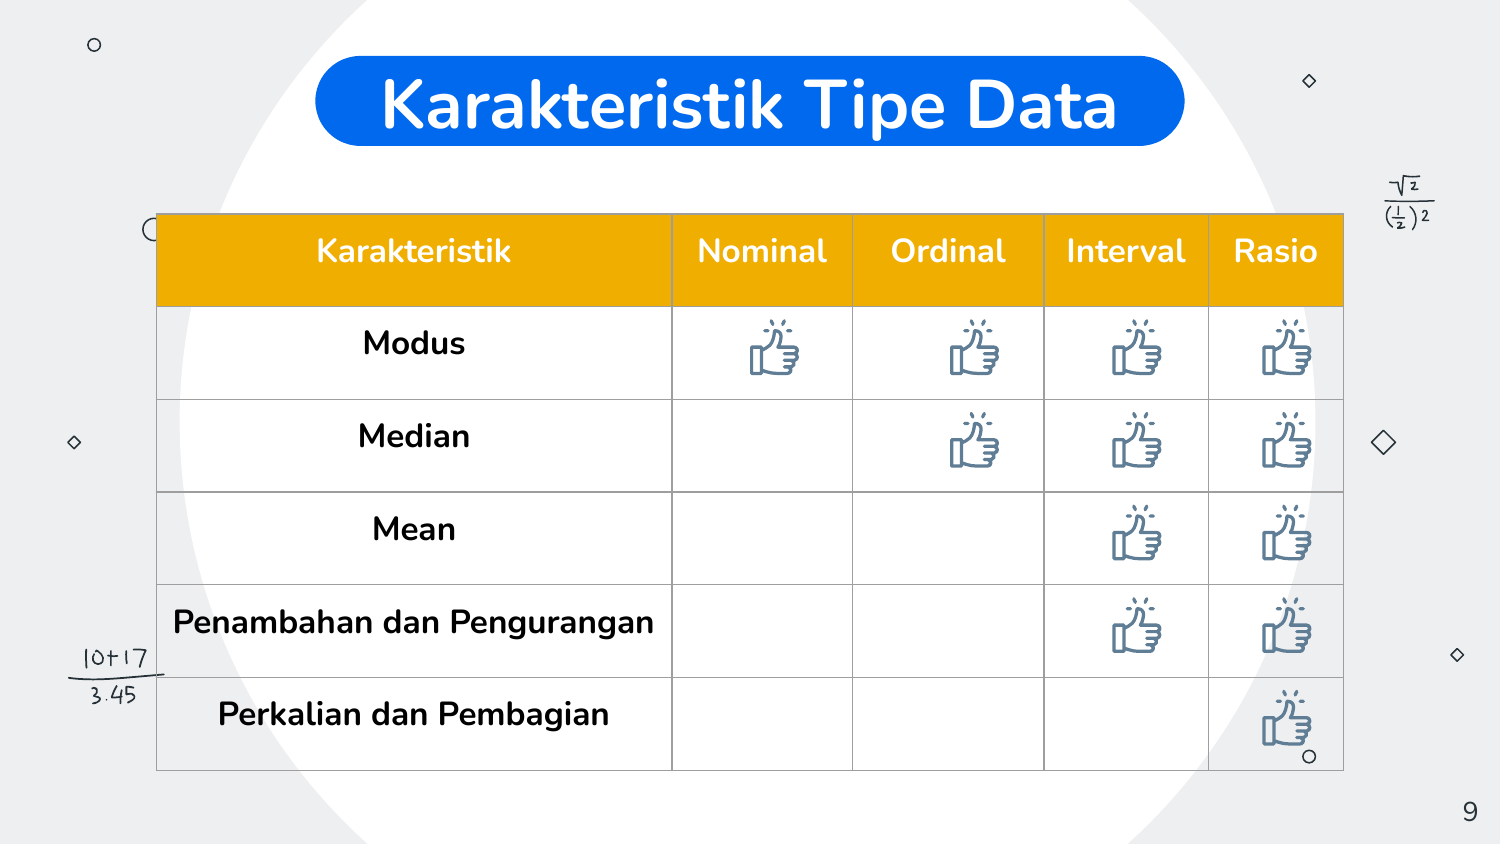

# Karakteristik Tipe Data
| Karakteristik | Nominal | Ordinal | Interval | Rasio |
| --- | --- | --- | --- | --- |
| Modus |  |  |  |  |
| Median |  |  |  |  |
| Mean |  |  |  |  |
| Penambahan dan Pengurangan |  |  |  |  |
| Perkalian dan Pembagian |  |  |  |  |

9